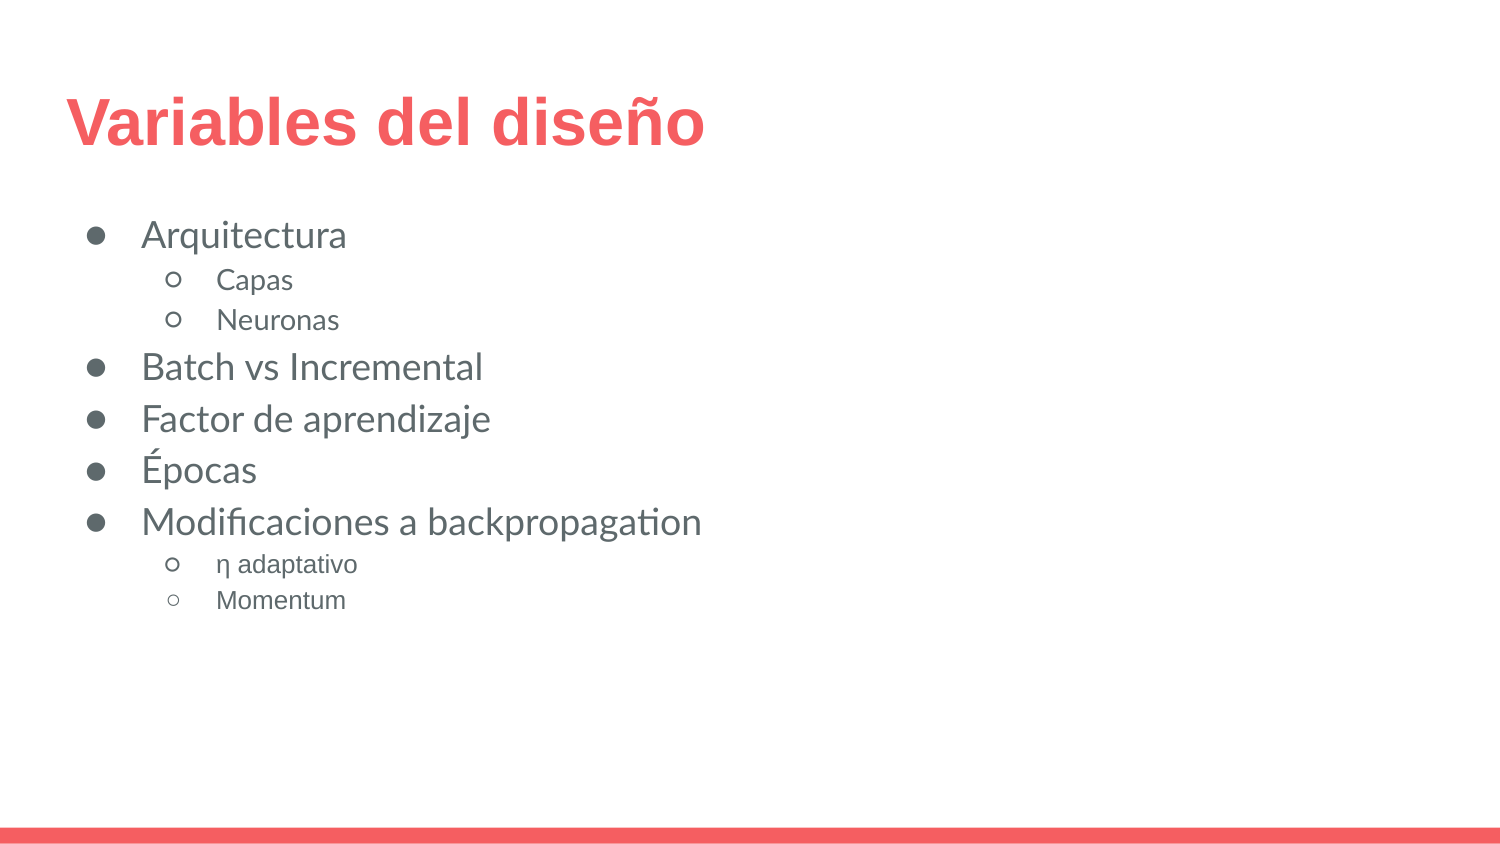

# Variables del diseño
Arquitectura
Capas
Neuronas
Batch vs Incremental
Factor de aprendizaje
Épocas
Modificaciones a backpropagation
η adaptativo
Momentum